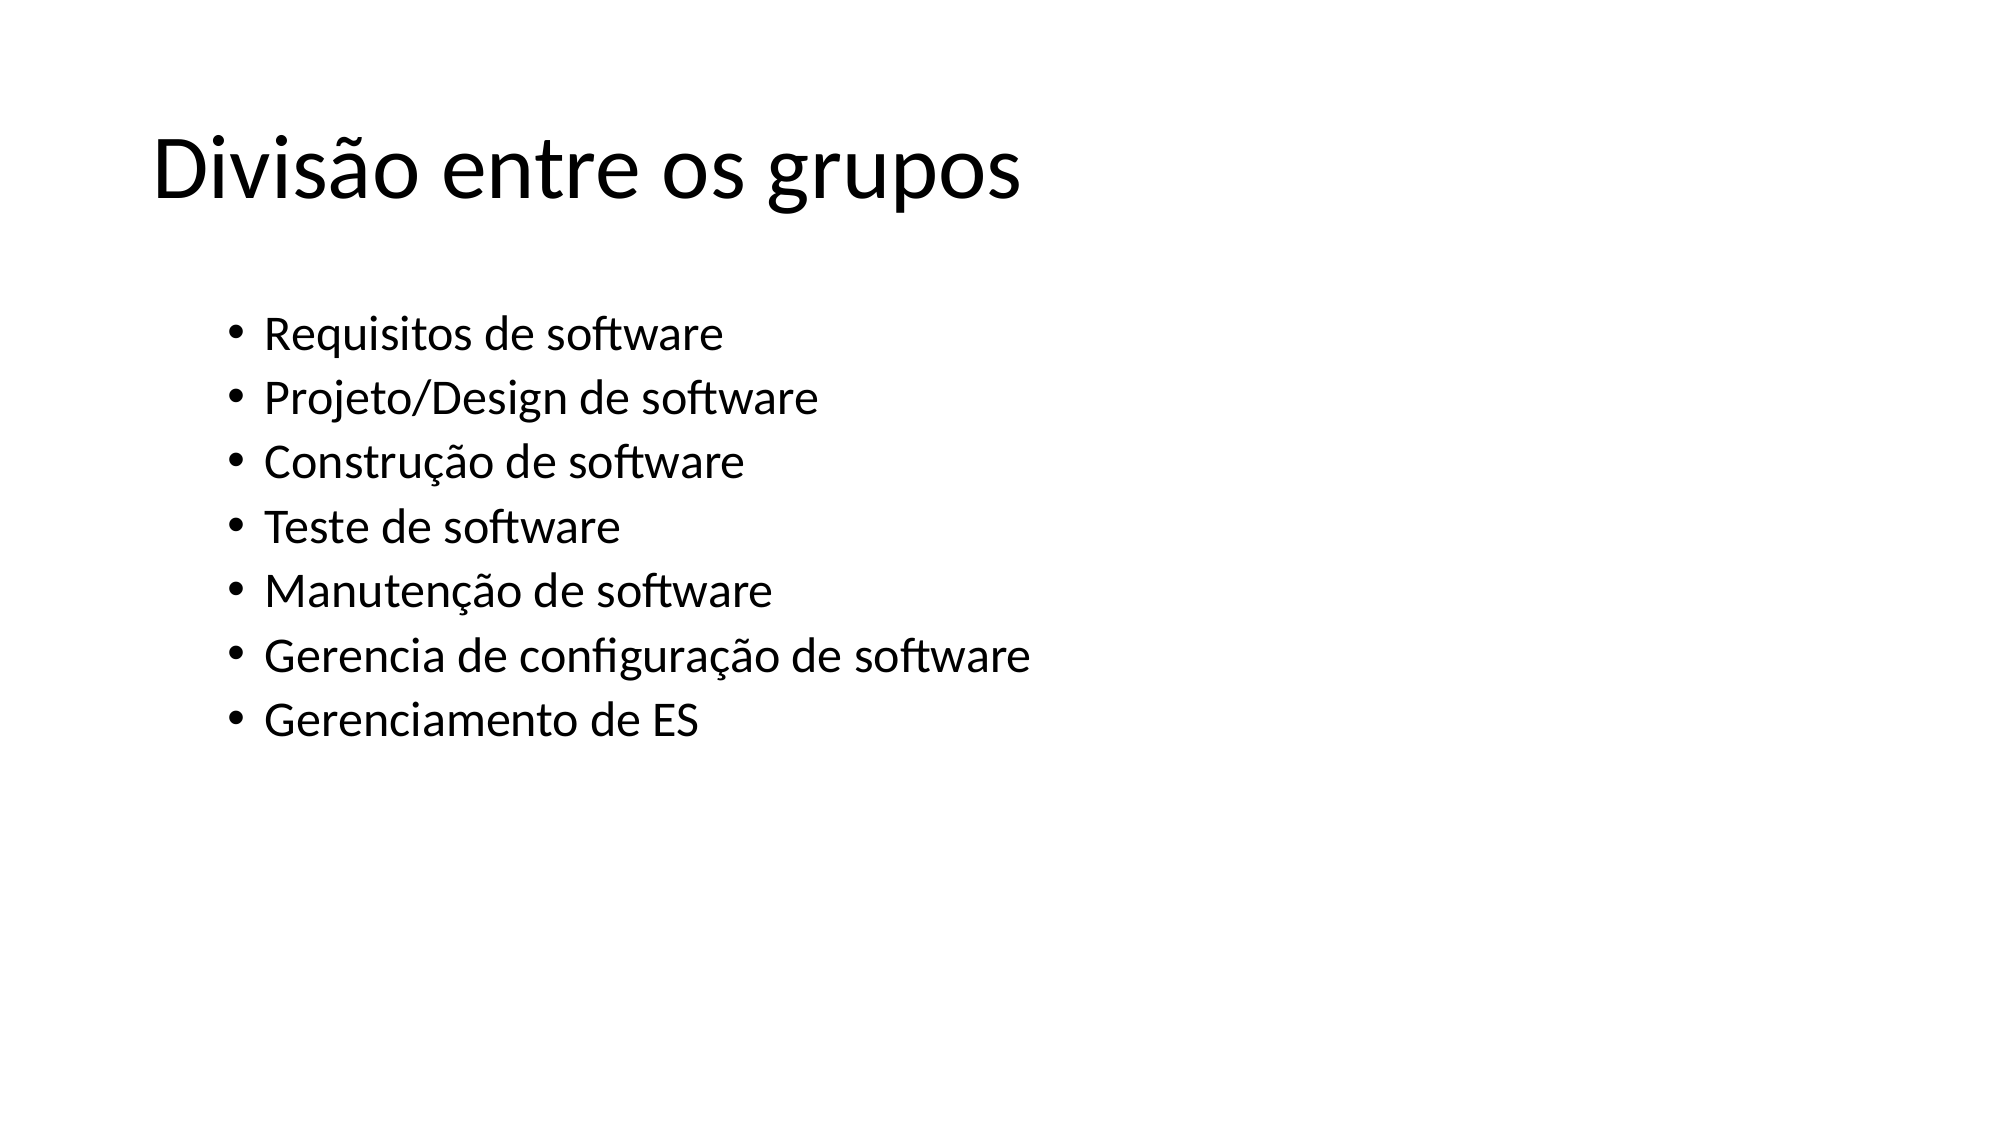

# Divisão entre os grupos
Requisitos de software
Projeto/Design de software
Construção de software
Teste de software
Manutenção de software
Gerencia de configuração de software
Gerenciamento de ES